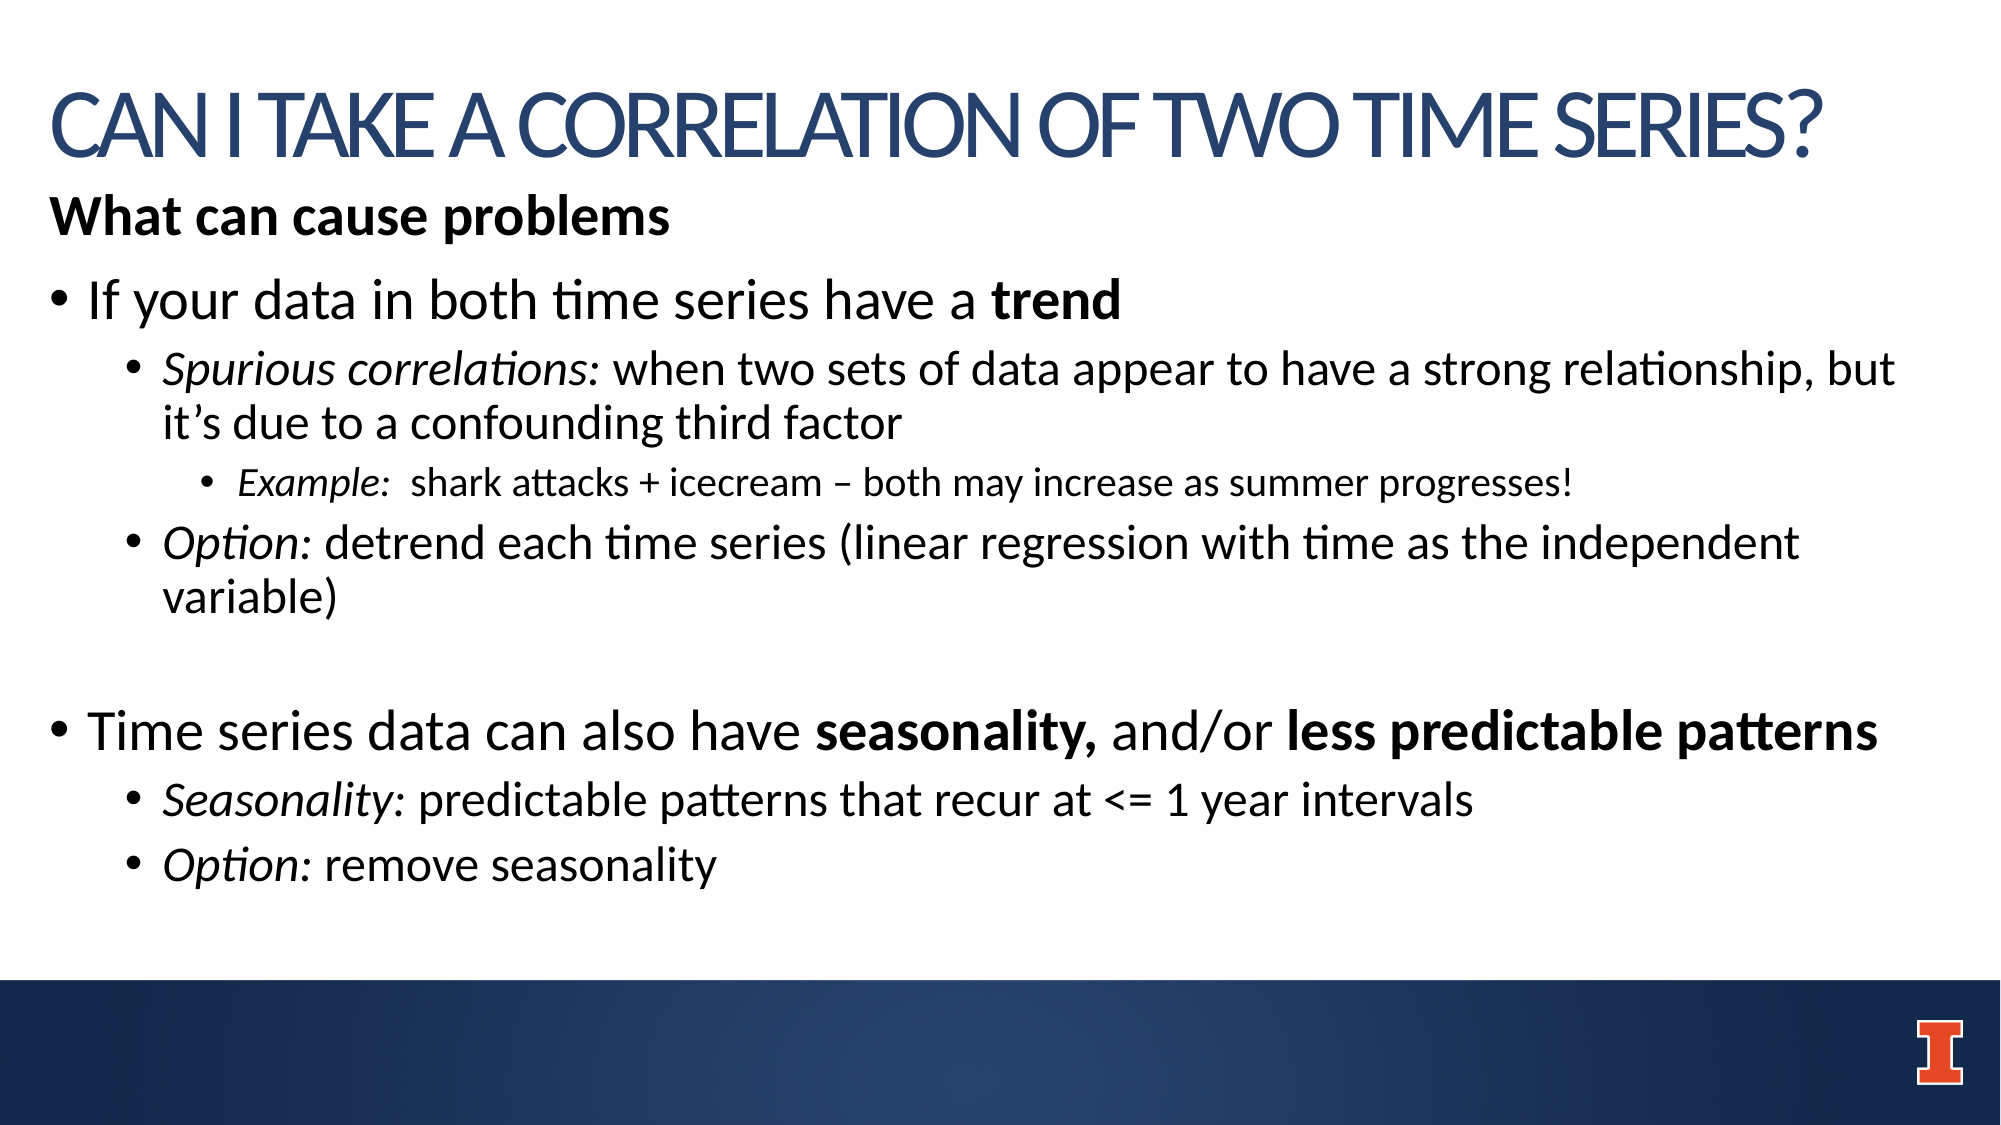

# CAN I TAKE A CORRELATION OF TWO TIME SERIES?
What can cause problems
If your data in both time series have a trend
Spurious correlations: when two sets of data appear to have a strong relationship, but it’s due to a confounding third factor
Example:  shark attacks + icecream – both may increase as summer progresses!
Option: detrend each time series (linear regression with time as the independent variable)

Time series data can also have seasonality, and/or less predictable patterns
Seasonality: predictable patterns that recur at <= 1 year intervals
Option: remove seasonality